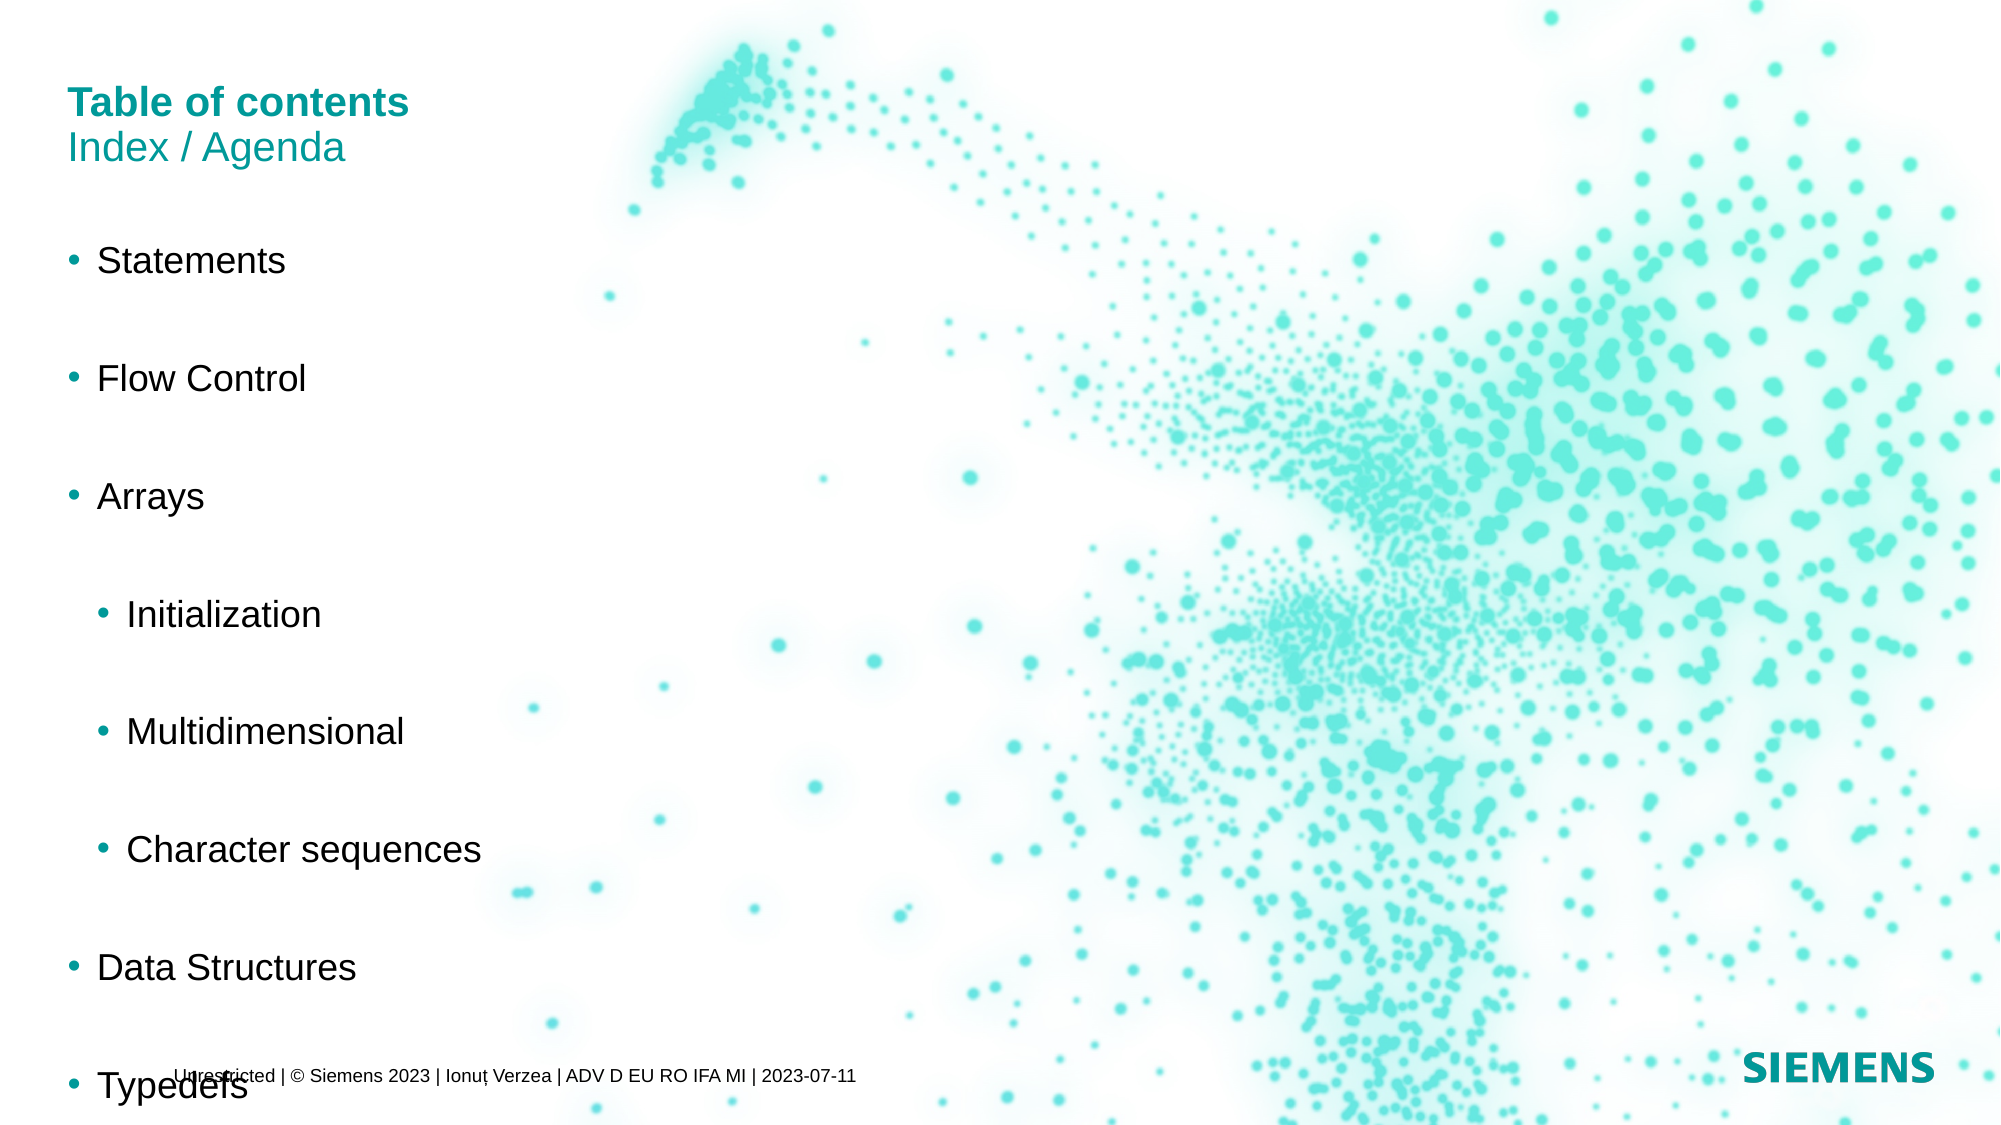

# Table of contents Index / Agenda
Statements
Flow Control
Arrays
Initialization
Multidimensional
Character sequences
Data Structures
Typedefs
Enums
Unions
Author
Unrestricted | © Siemens 2023 | Ionuț Verzea | ADV D EU RO IFA MI | 2023-07-11